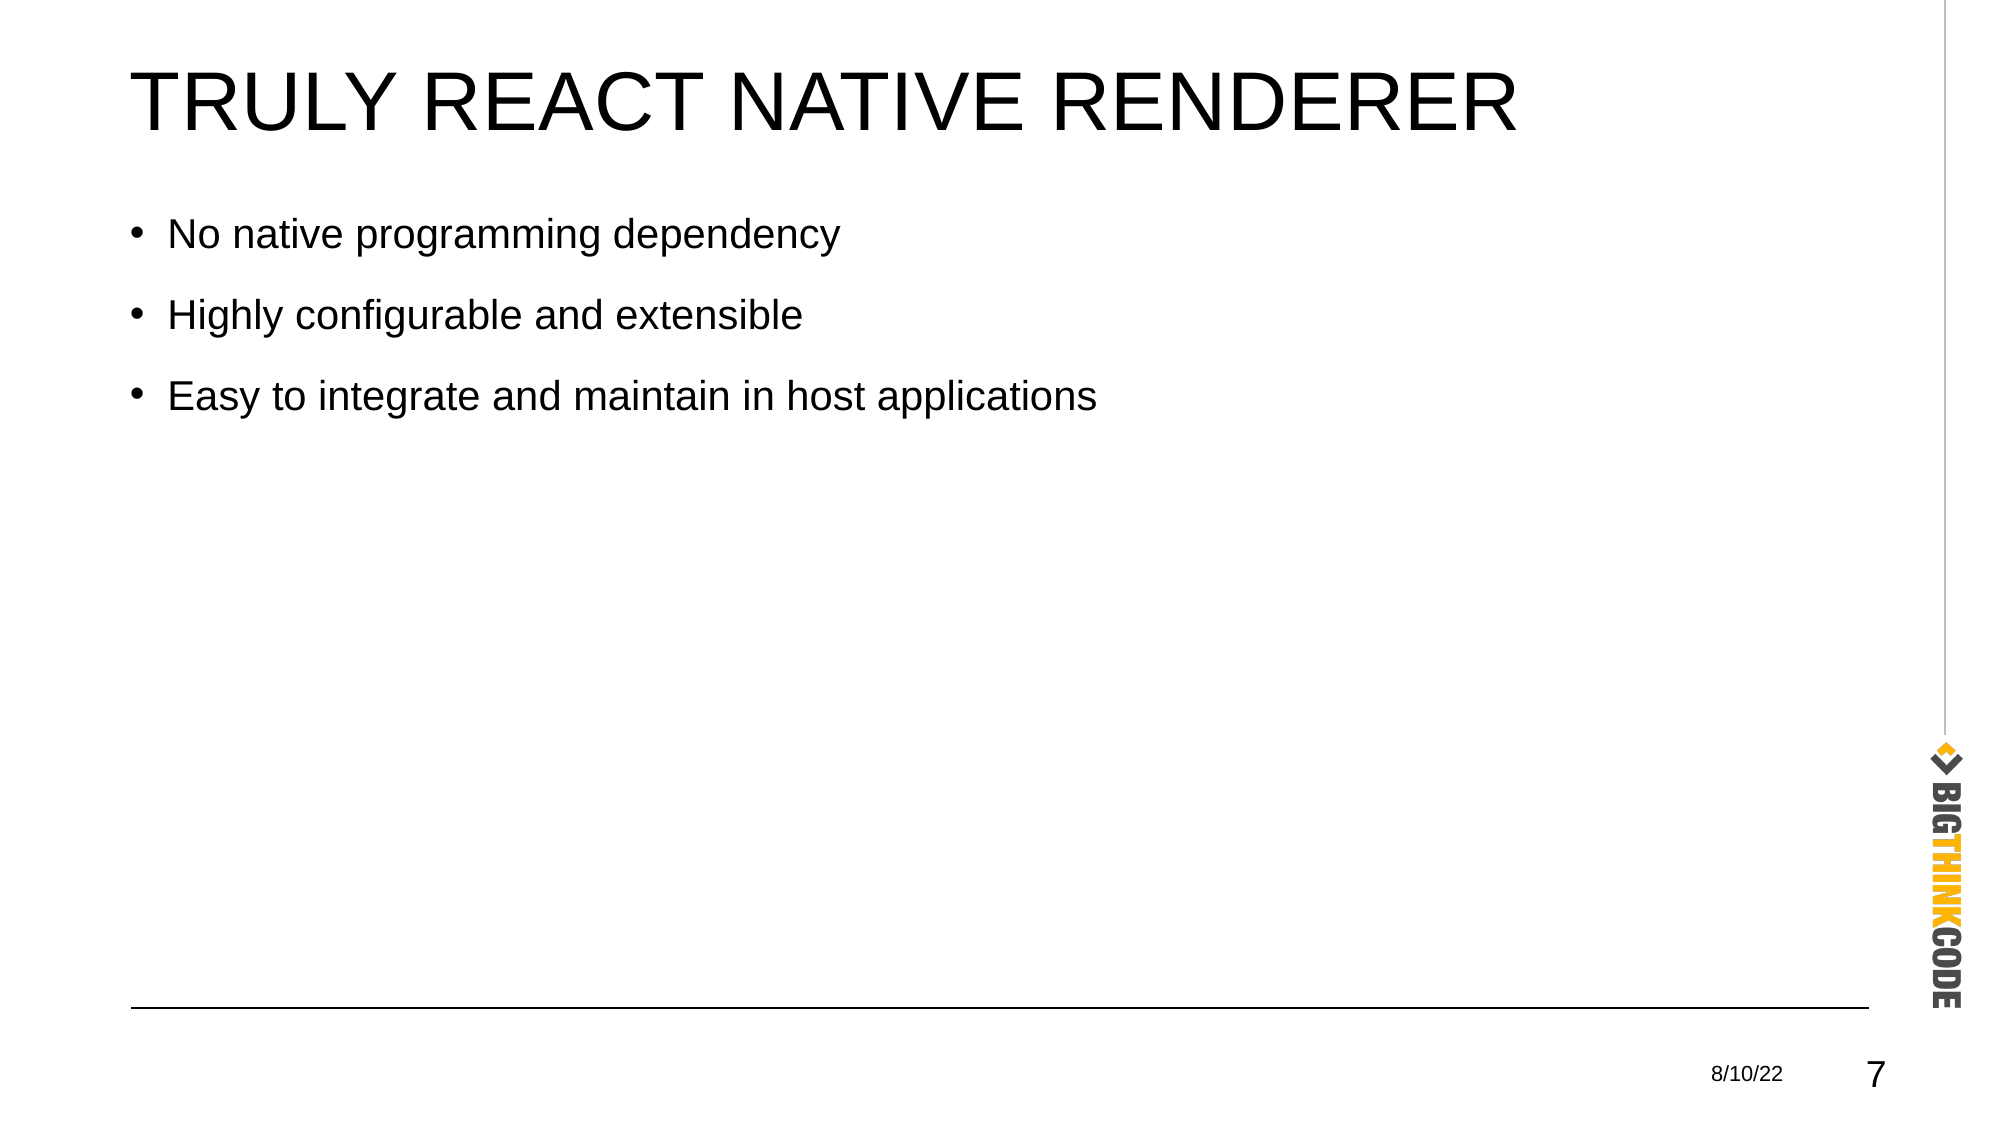

# Truly React native renderer
No native programming dependency
Highly configurable and extensible
Easy to integrate and maintain in host applications
8/10/22
7